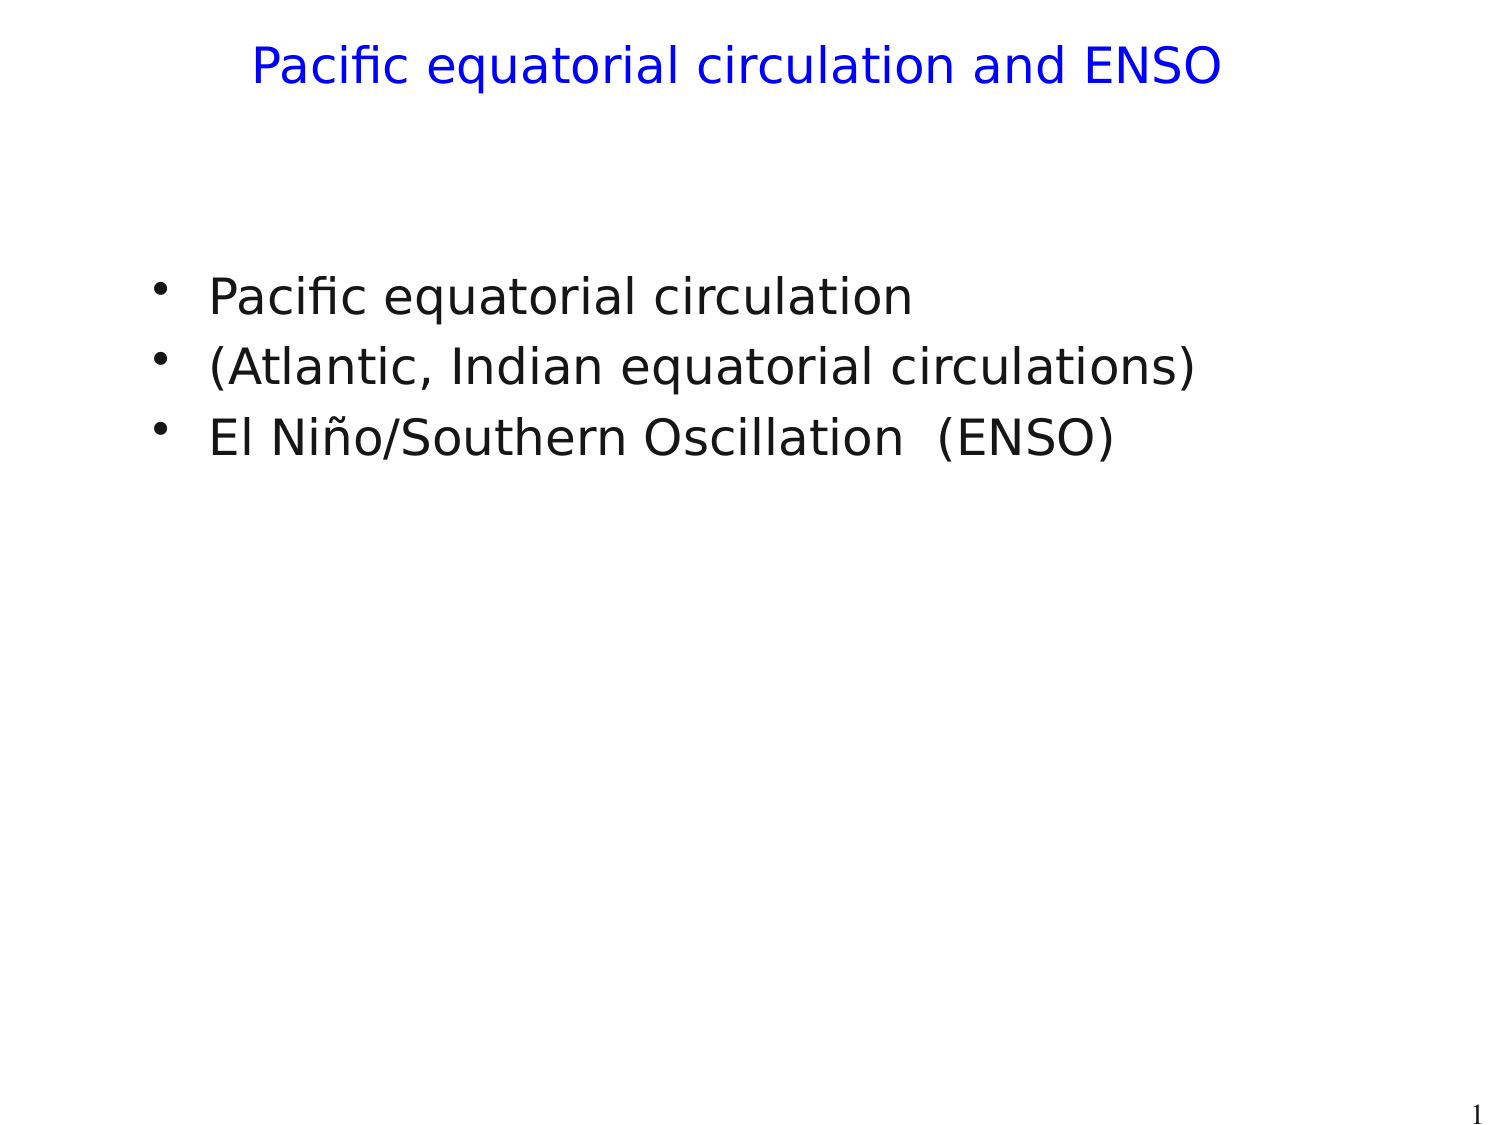

# Pacific equatorial circulation and ENSO

Pacific equatorial circulation
(Atlantic, Indian equatorial circulations)
El Niño/Southern Oscillation  (ENSO)

1